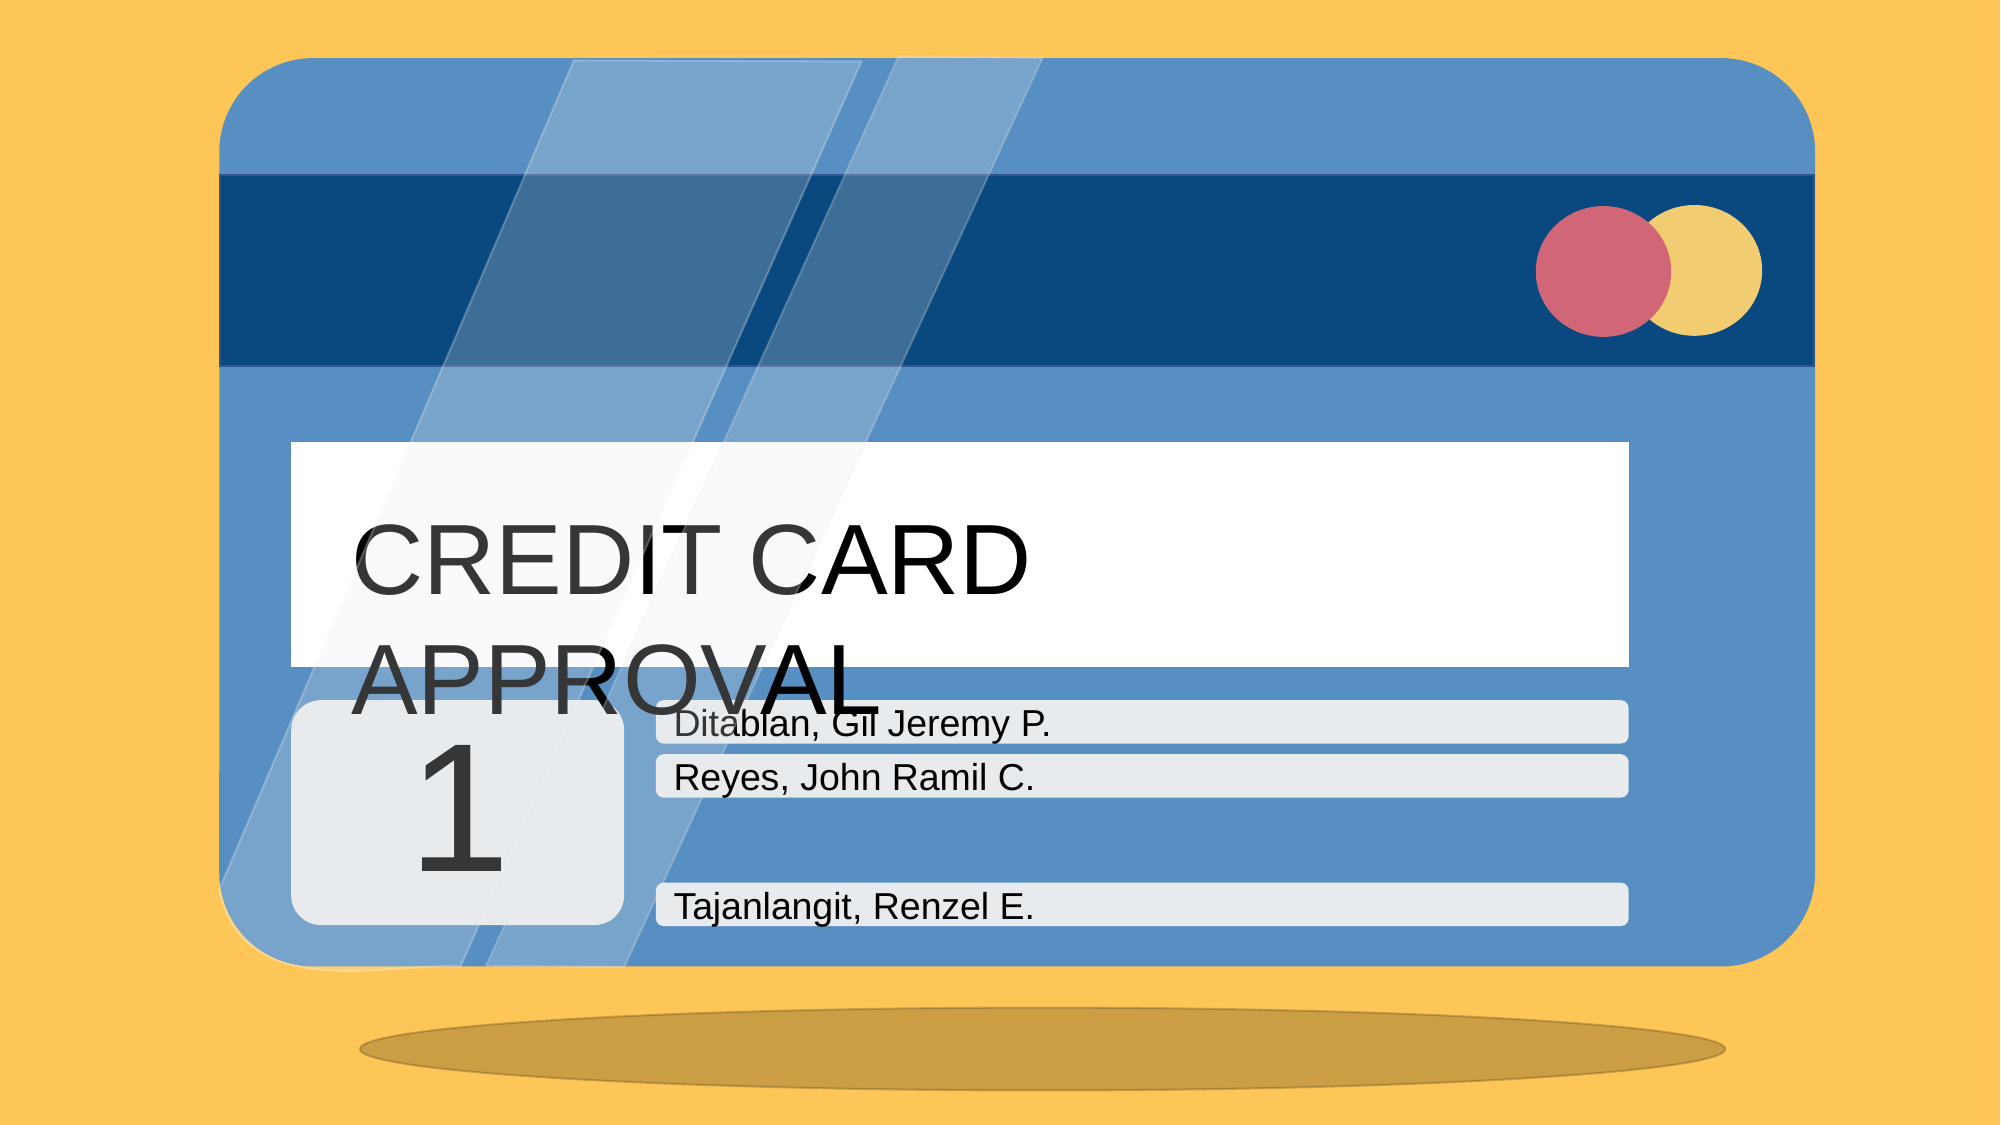

CREDIT CARD APPROVAL
1

Ditablan, Gil Jeremy P.
Reyes, John Ramil C.
Tajanlangit, Renzel E.